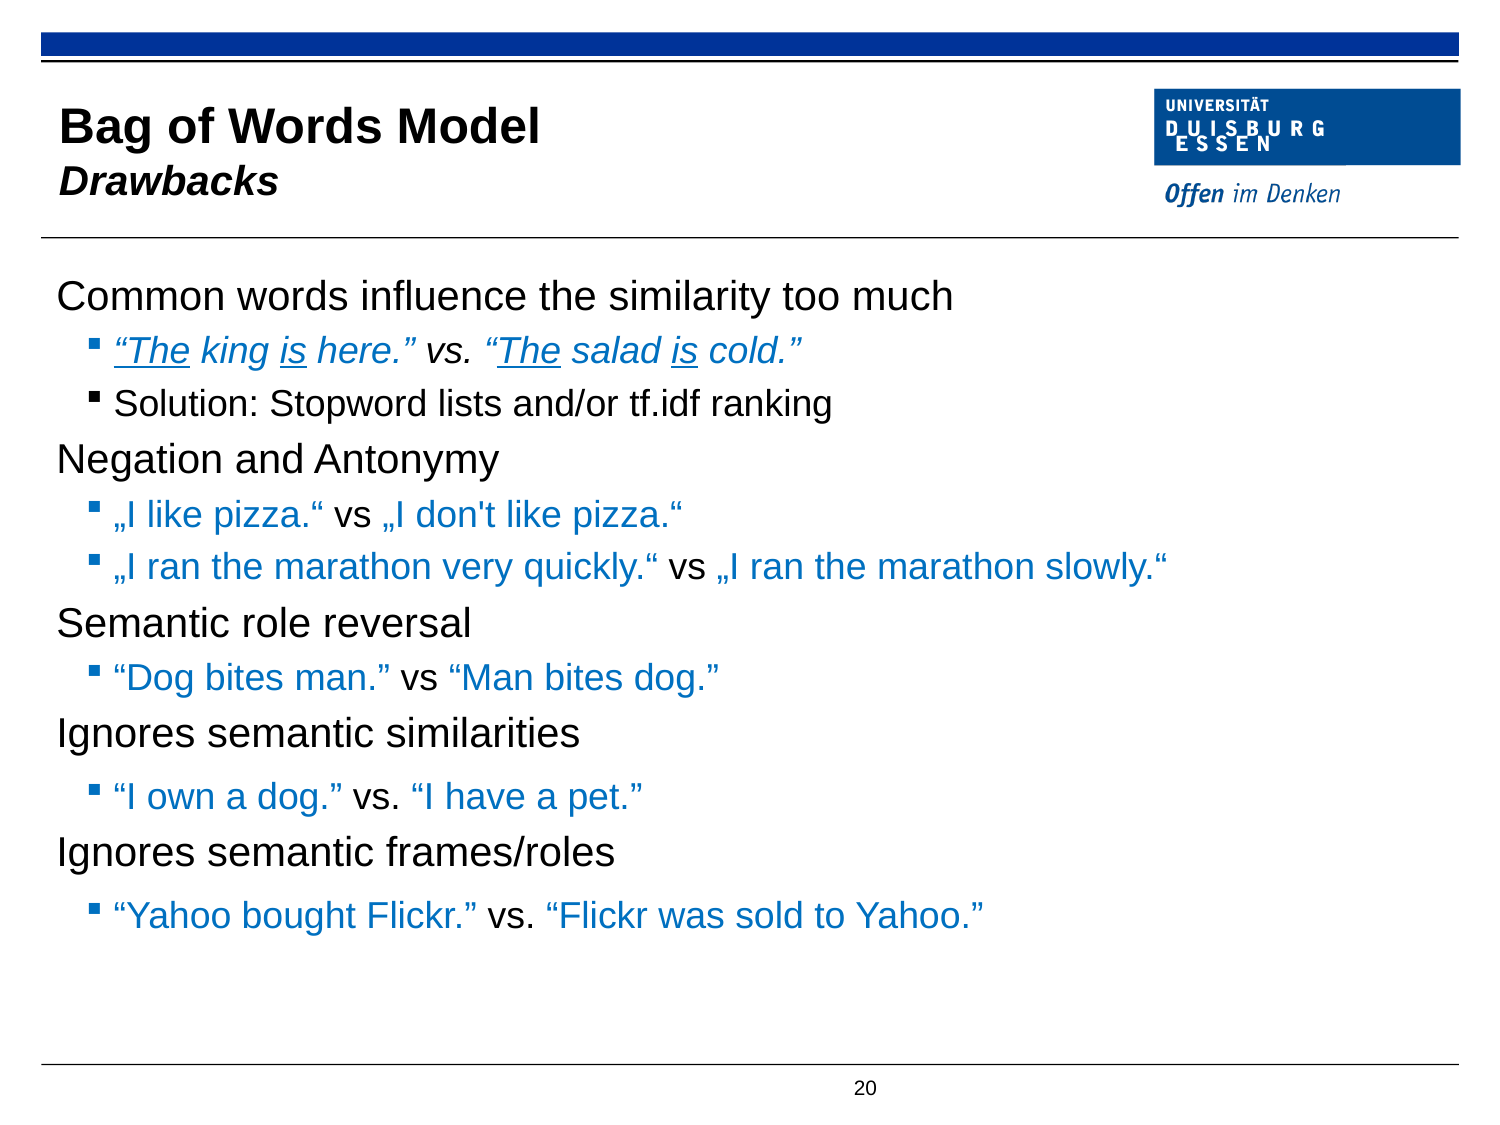

# Bag of Words Model Drawbacks
Common words influence the similarity too much
“The king is here.” vs. “The salad is cold.”
Solution: Stopword lists and/or tf.idf ranking
Negation and Antonymy
„I like pizza.“ vs „I don't like pizza.“
„I ran the marathon very quickly.“ vs „I ran the marathon slowly.“
Semantic role reversal
“Dog bites man.” vs “Man bites dog.”
Ignores semantic similarities
“I own a dog.” vs. “I have a pet.”
Ignores semantic frames/roles
“Yahoo bought Flickr.” vs. “Flickr was sold to Yahoo.”